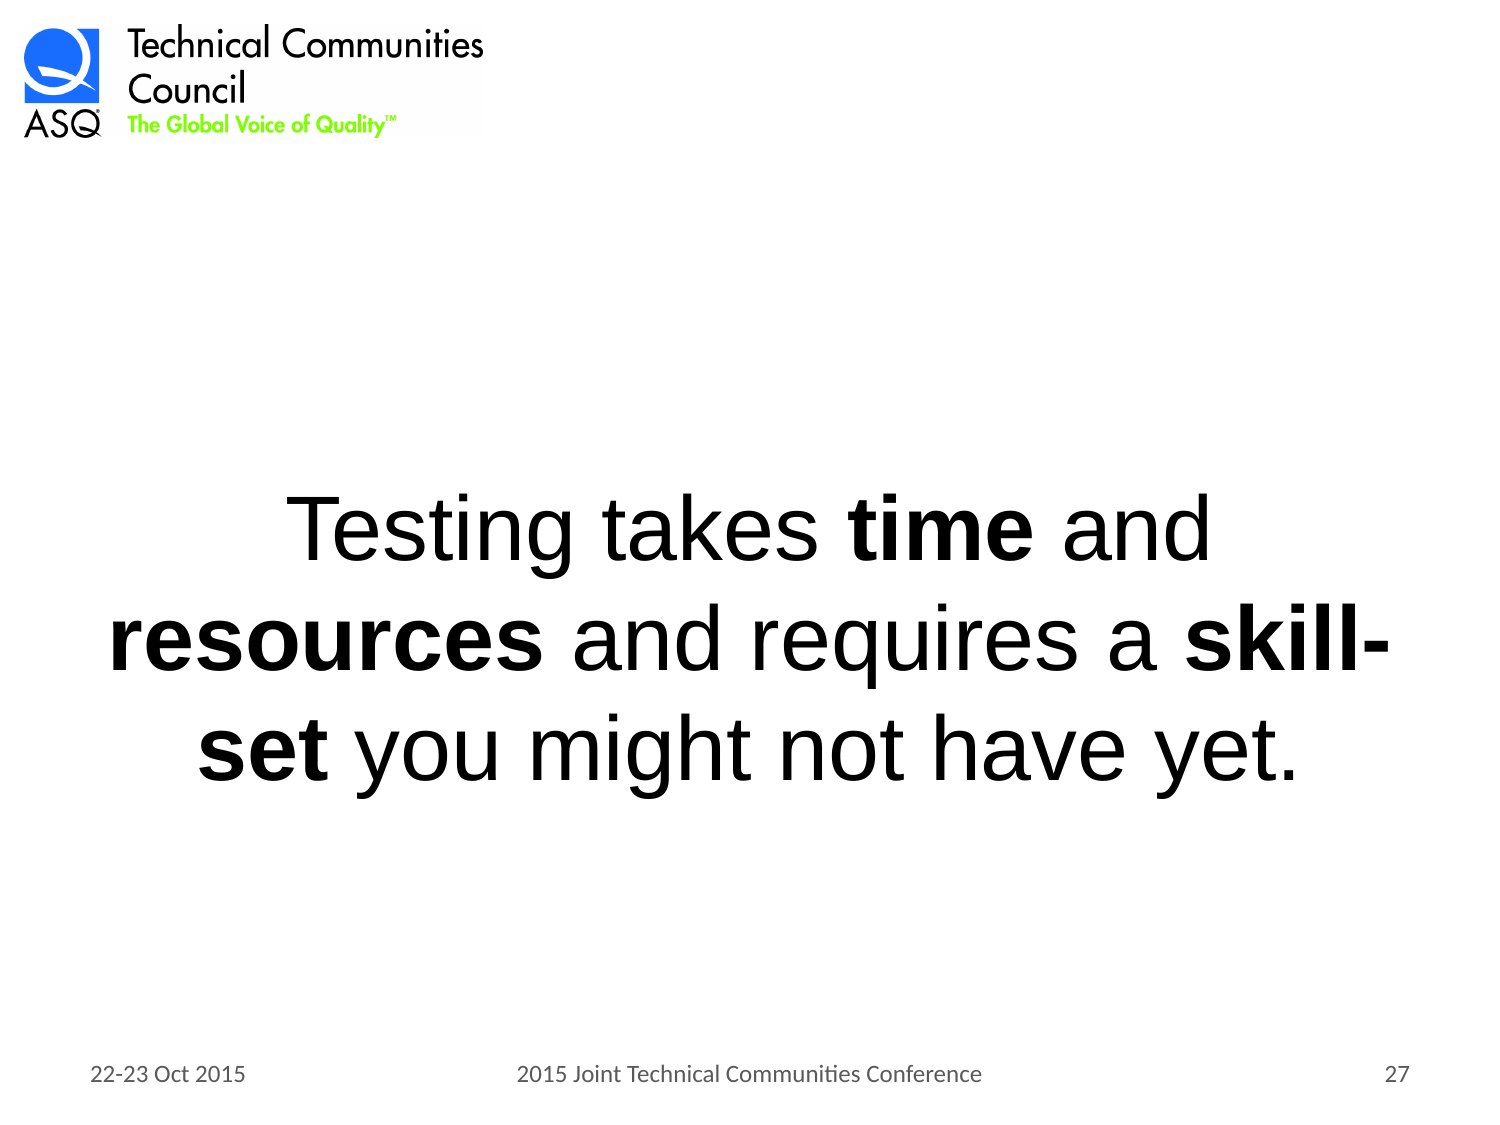

Testing takes time and resources and requires a skill-set you might not have yet.
22-23 Oct 2015
2015 Joint Technical Communities Conference
27